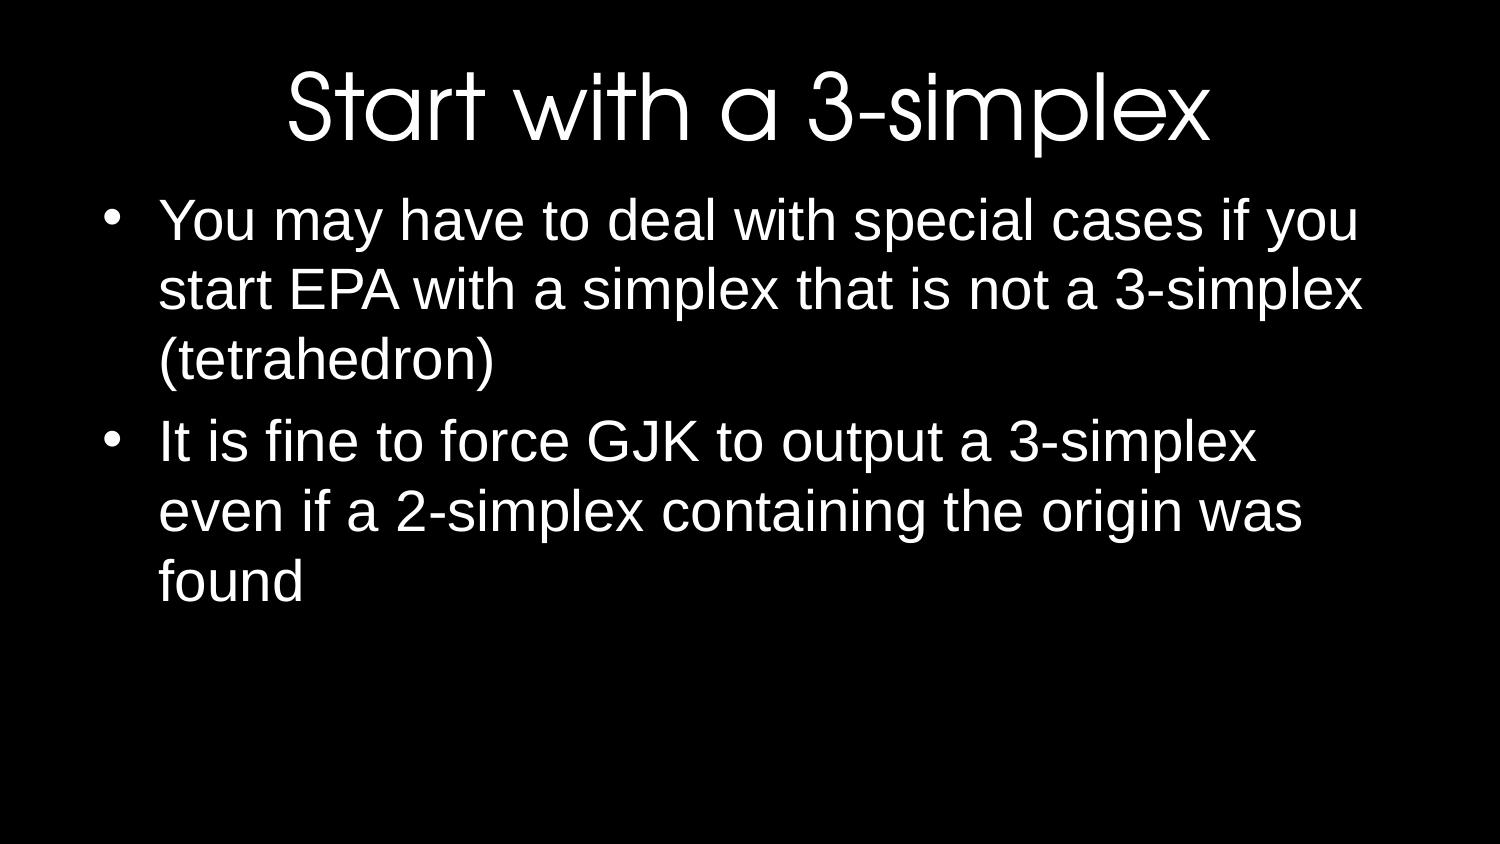

# Start with a 3-simplex
You may have to deal with special cases if you start EPA with a simplex that is not a 3-simplex (tetrahedron)
It is fine to force GJK to output a 3-simplex even if a 2-simplex containing the origin was found